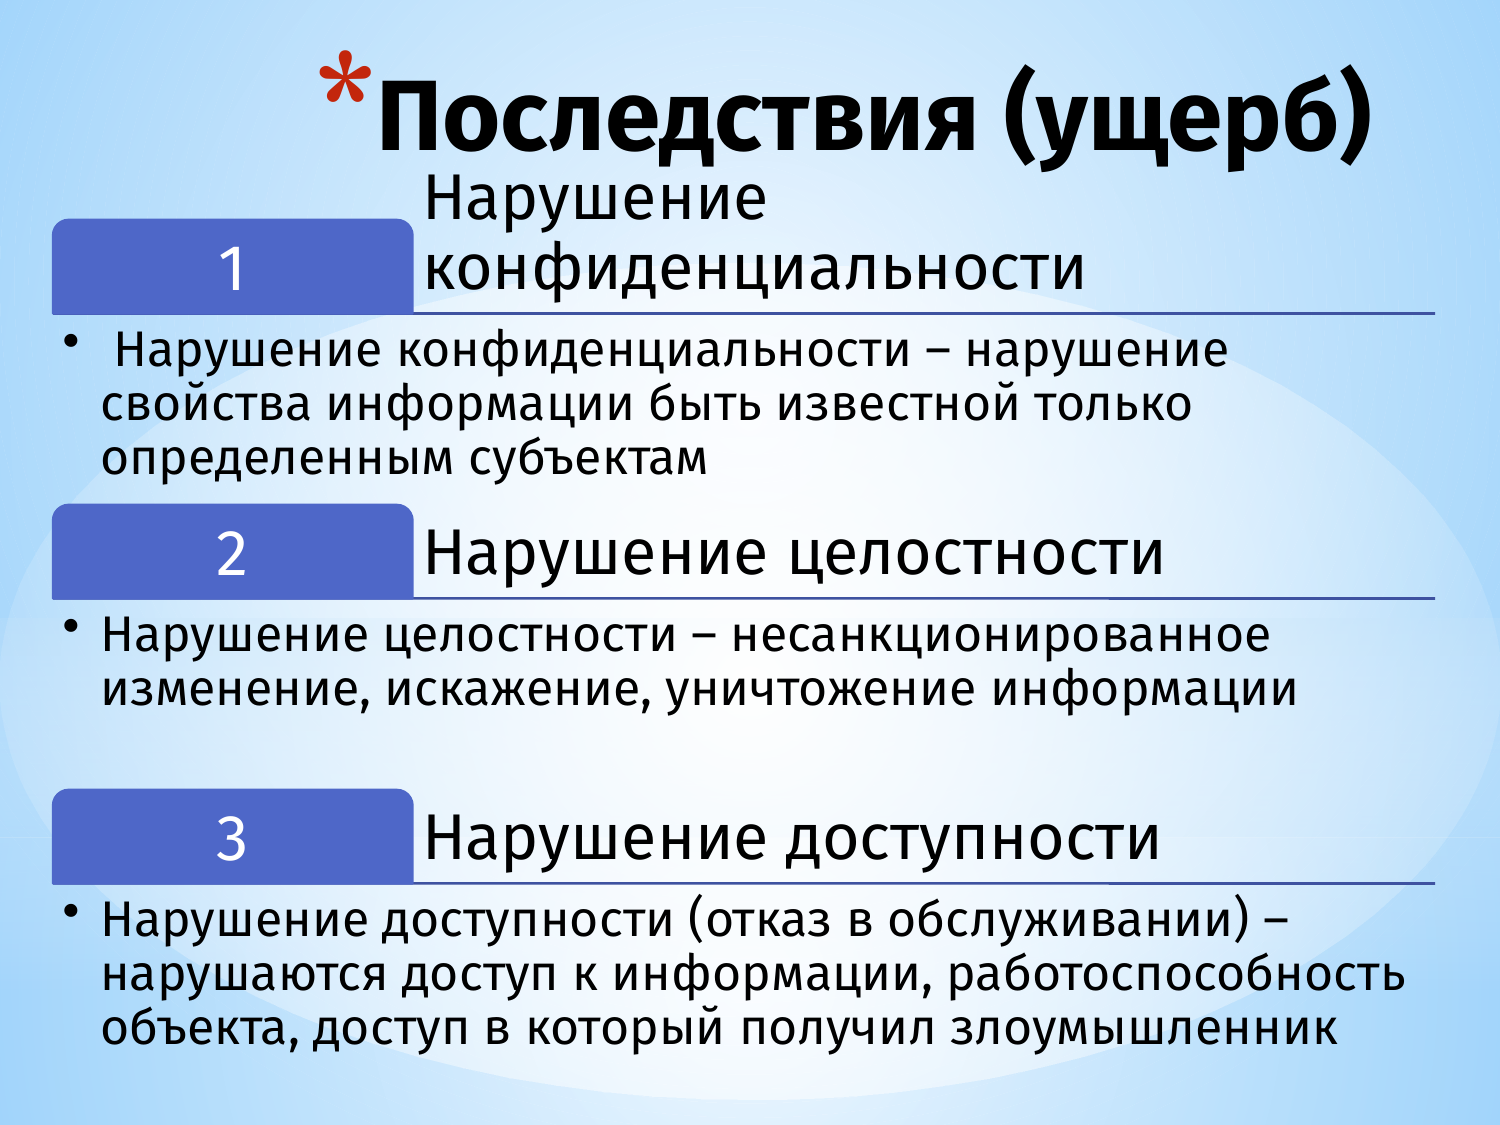

# Последствия (ущерб)
Нарушение конфиденциальности
1
 Нарушение конфиденциальности – нарушение свойства информации быть известной только определенным субъектам
Нарушение целостности
2
Нарушение целостности – несанкционированное изменение, искажение, уничтожение информации
Нарушение доступности
3
Нарушение доступности (отказ в обслуживании) – нарушаются доступ к информации, работоспособность объекта, доступ в который получил злоумышленник